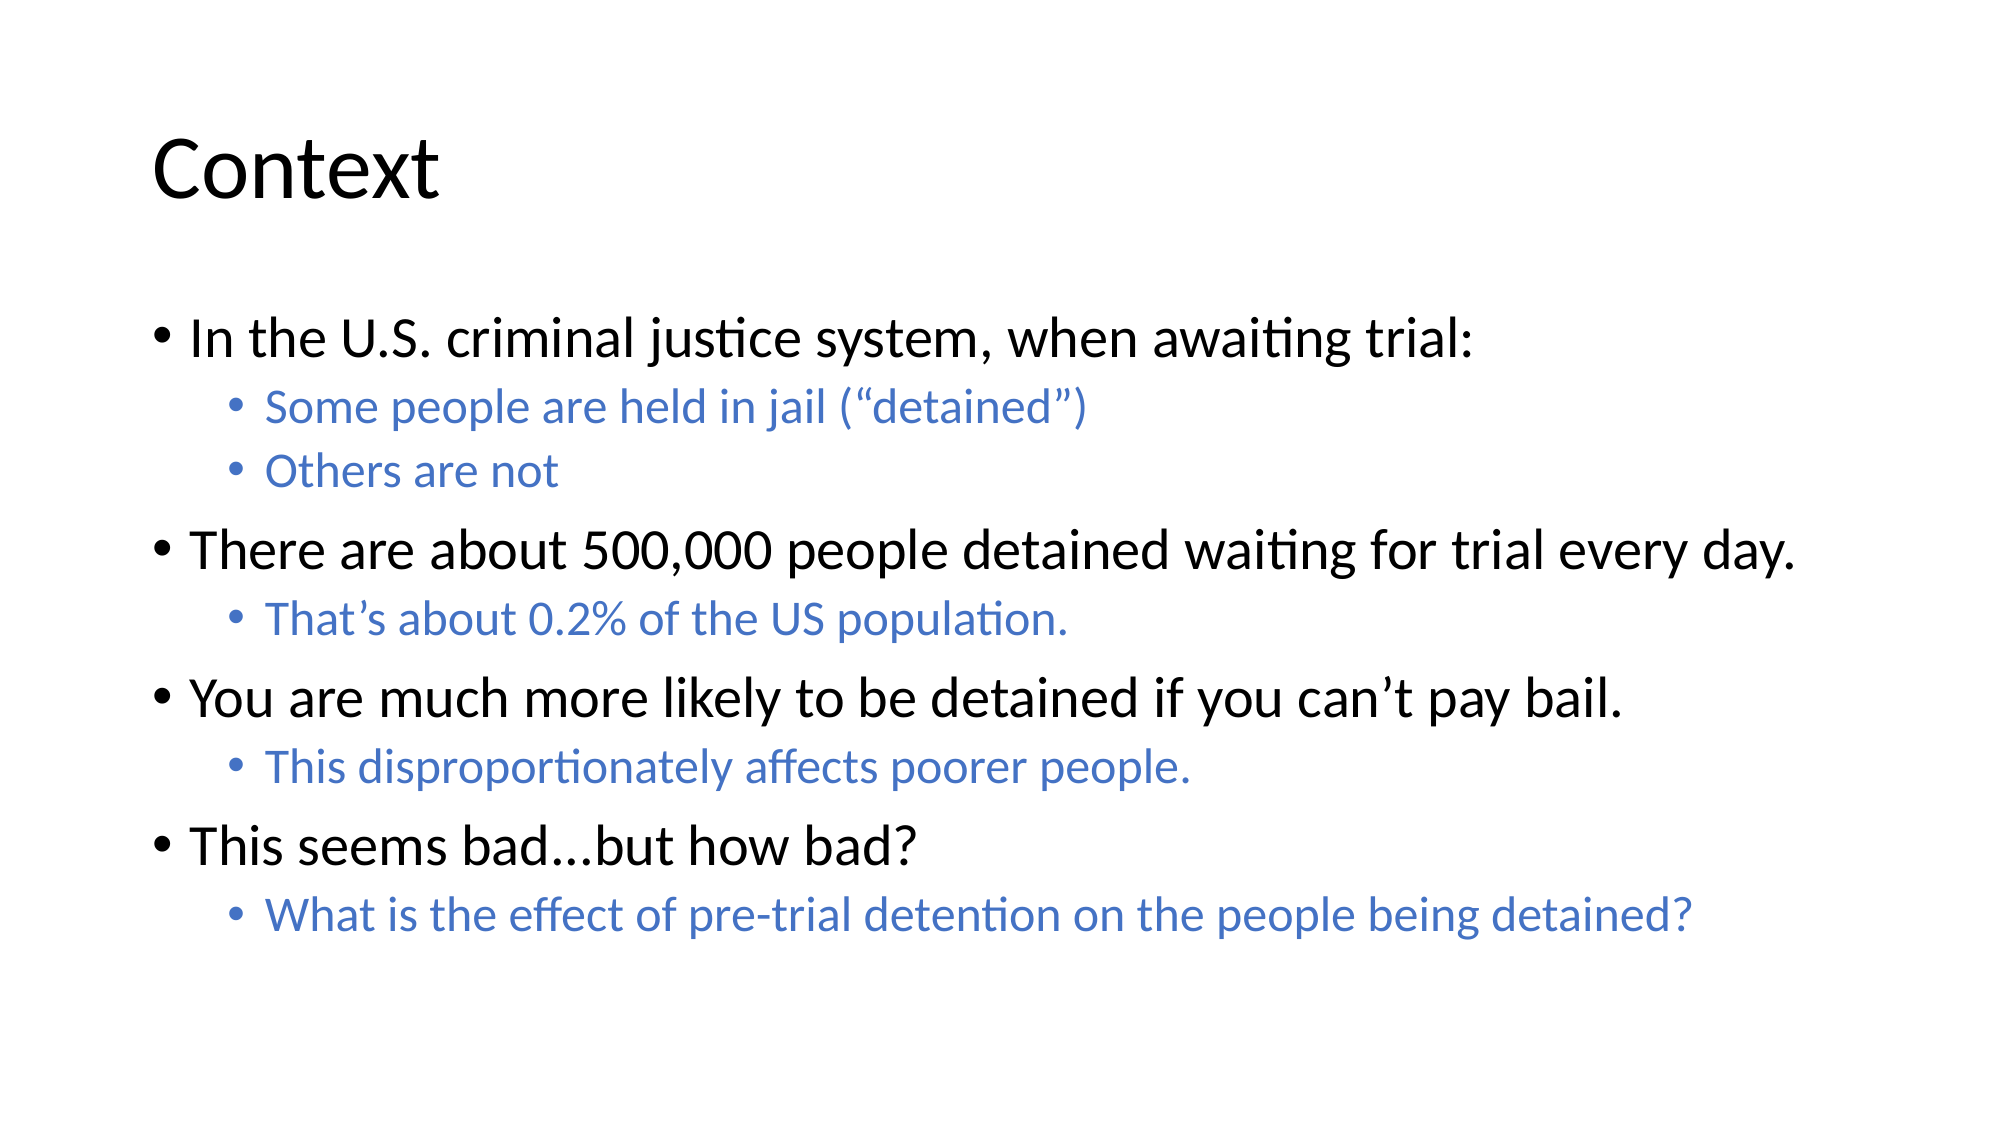

# Context
In the U.S. criminal justice system, when awaiting trial:
Some people are held in jail (“detained”)
Others are not
There are about 500,000 people detained waiting for trial every day.
That’s about 0.2% of the US population.
You are much more likely to be detained if you can’t pay bail.
This disproportionately affects poorer people.
This seems bad...but how bad?
What is the effect of pre-trial detention on the people being detained?